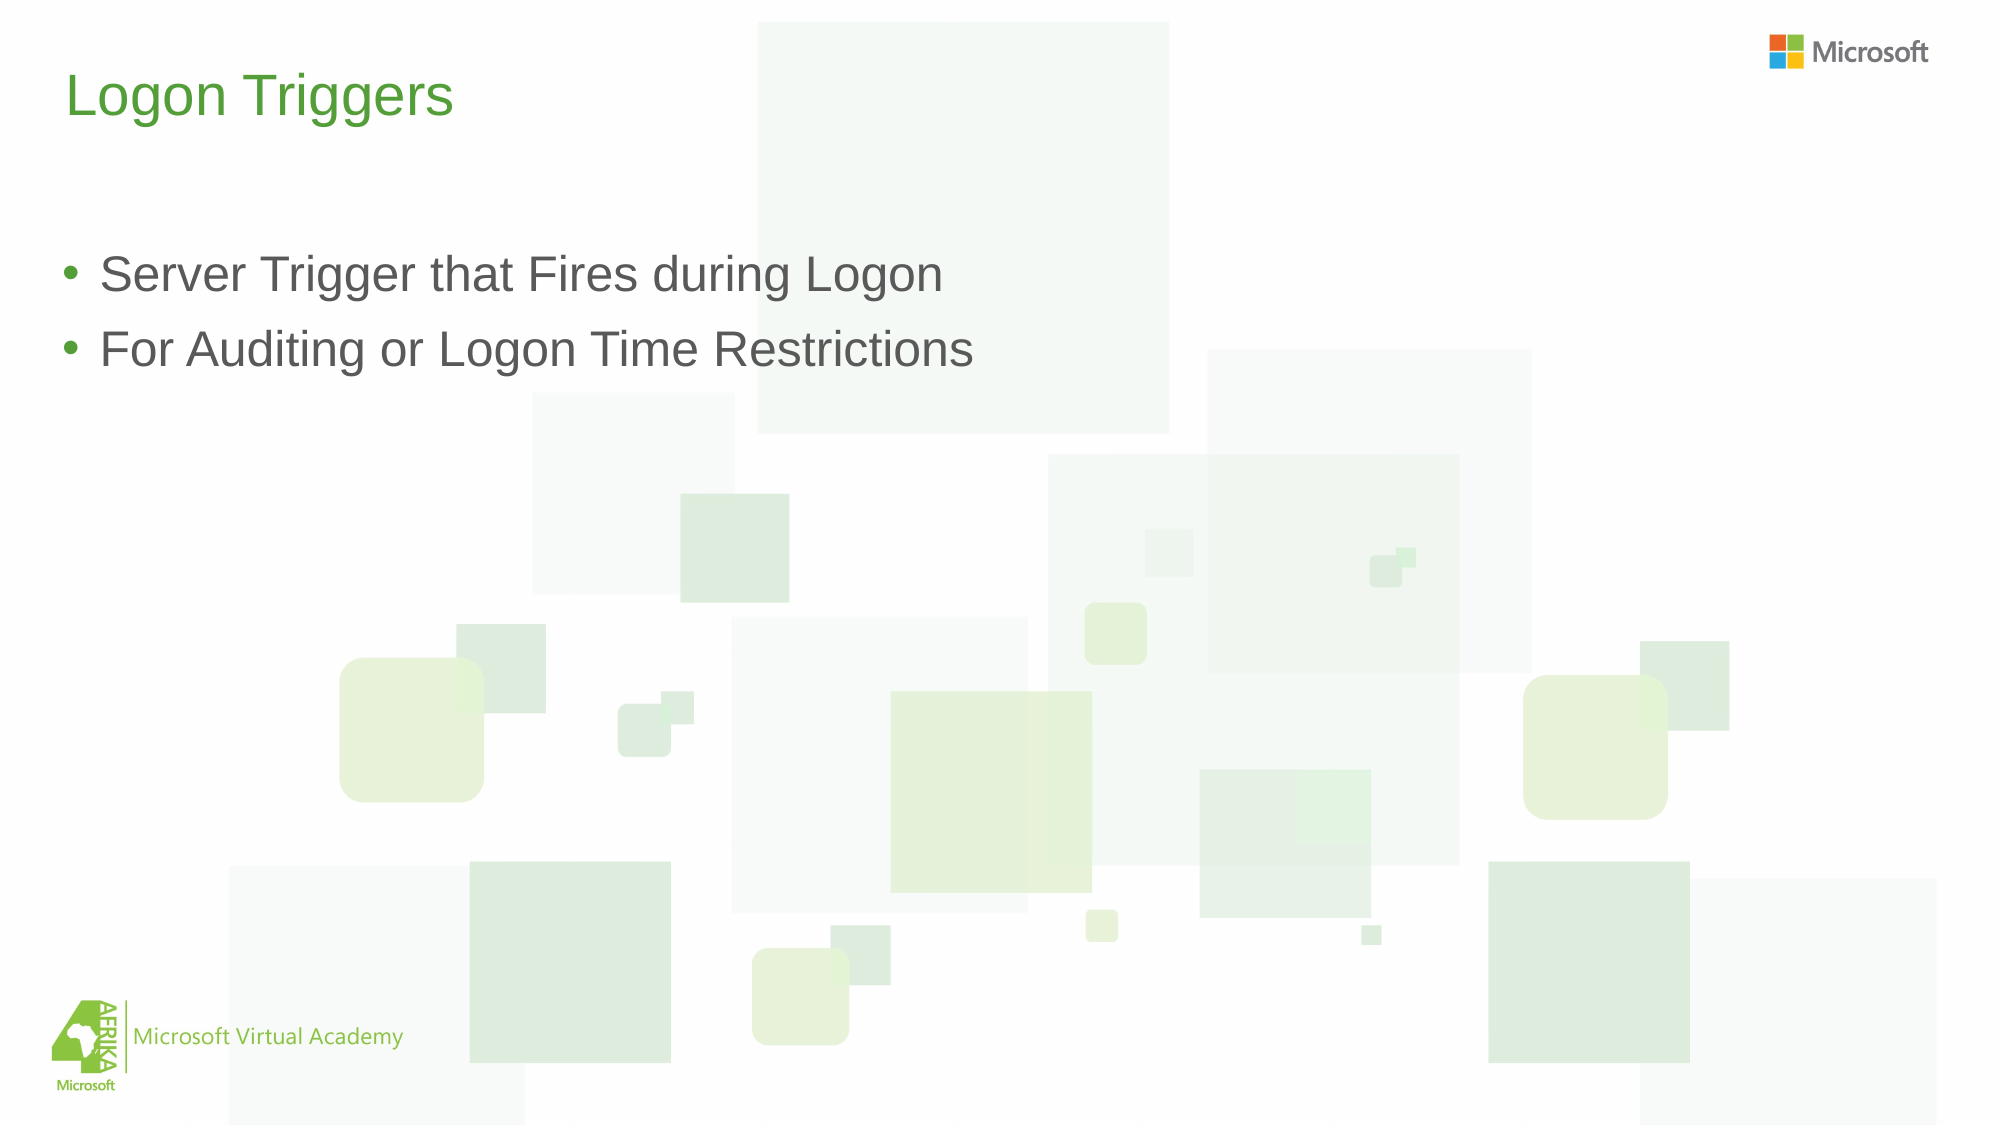

# Logon Triggers
Server Trigger that Fires during Logon
For Auditing or Logon Time Restrictions